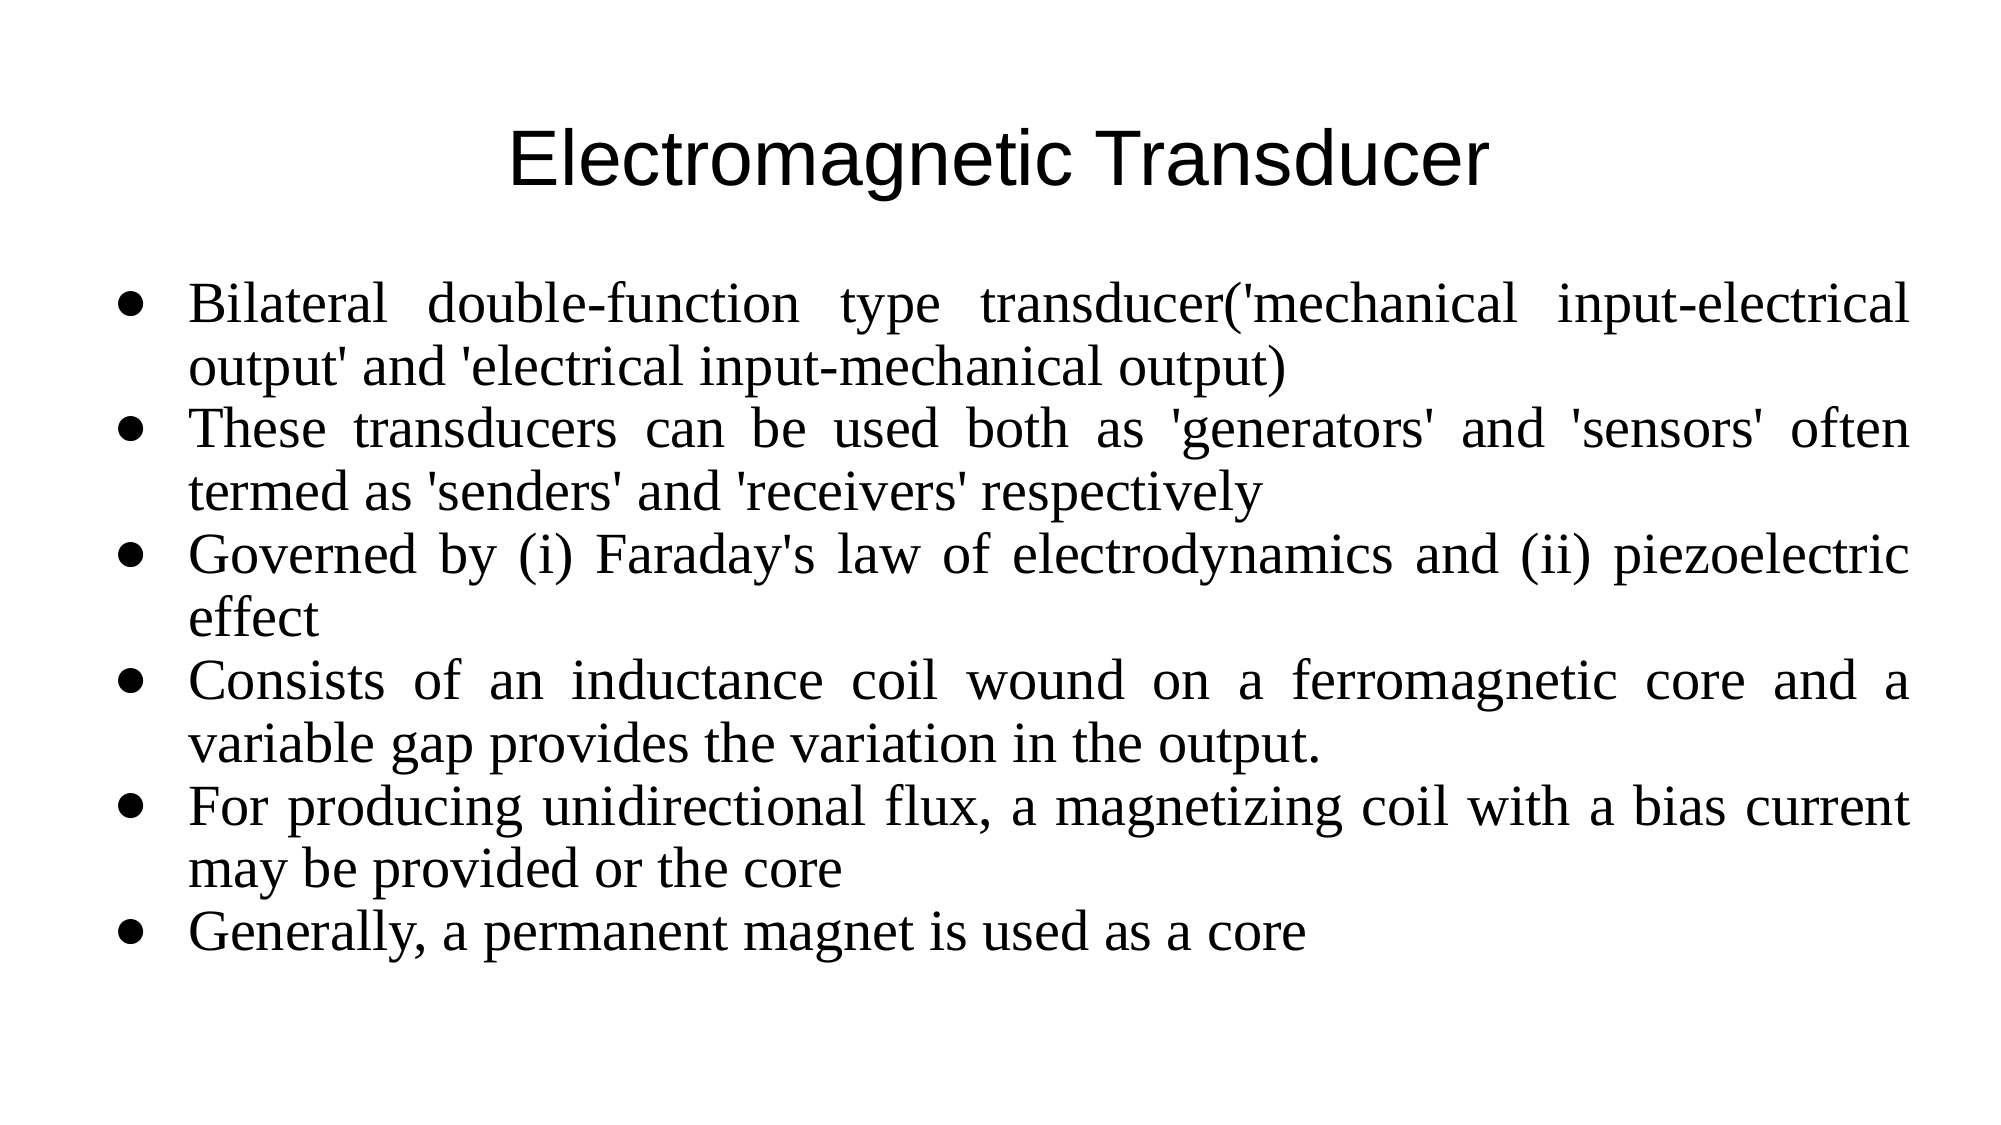

# Electromagnetic Transducer
Bilateral double-function type transducer('mechanical input-electrical output' and 'electrical input-mechanical output)
These transducers can be used both as 'generators' and 'sensors' often termed as 'senders' and 'receivers' respectively
Governed by (i) Faraday's law of electrodynamics and (ii) piezoelectric effect
Consists of an inductance coil wound on a ferromagnetic core and a variable gap provides the variation in the output.
For producing unidirectional flux, a magnetizing coil with a bias current may be provided or the core
Generally, a permanent magnet is used as a core